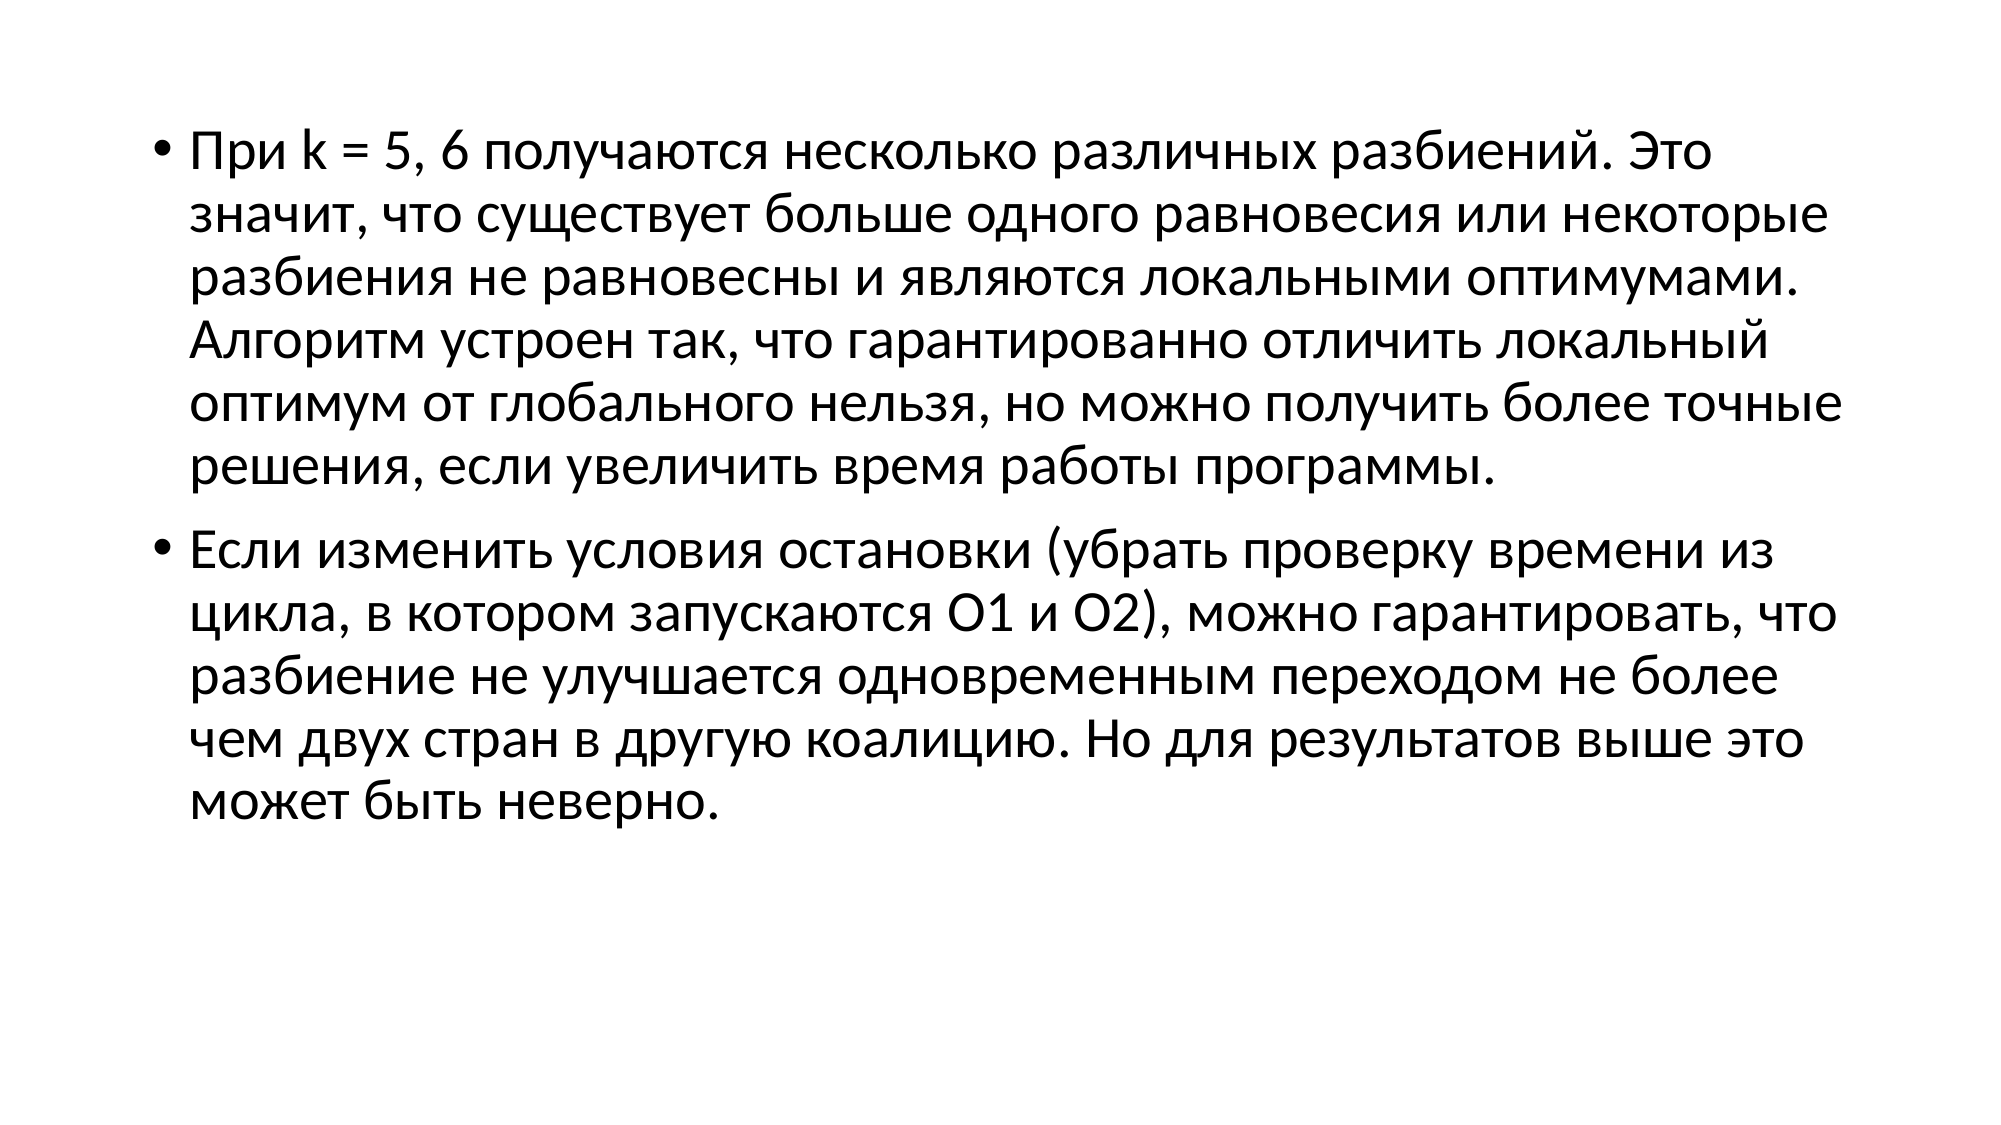

При k = 5, 6 получаются несколько различных разбиений. Это значит, что существует больше одного равновесия или некоторые разбиения не равновесны и являются локальными оптимумами. Алгоритм устроен так, что гарантированно отличить локальный оптимум от глобального нельзя, но можно получить более точные решения, если увеличить время работы программы.
Если изменить условия остановки (убрать проверку времени из цикла, в котором запускаются O1 и O2), можно гарантировать, что разбиение не улучшается одновременным переходом не более чем двух стран в другую коалицию. Но для результатов выше это может быть неверно.